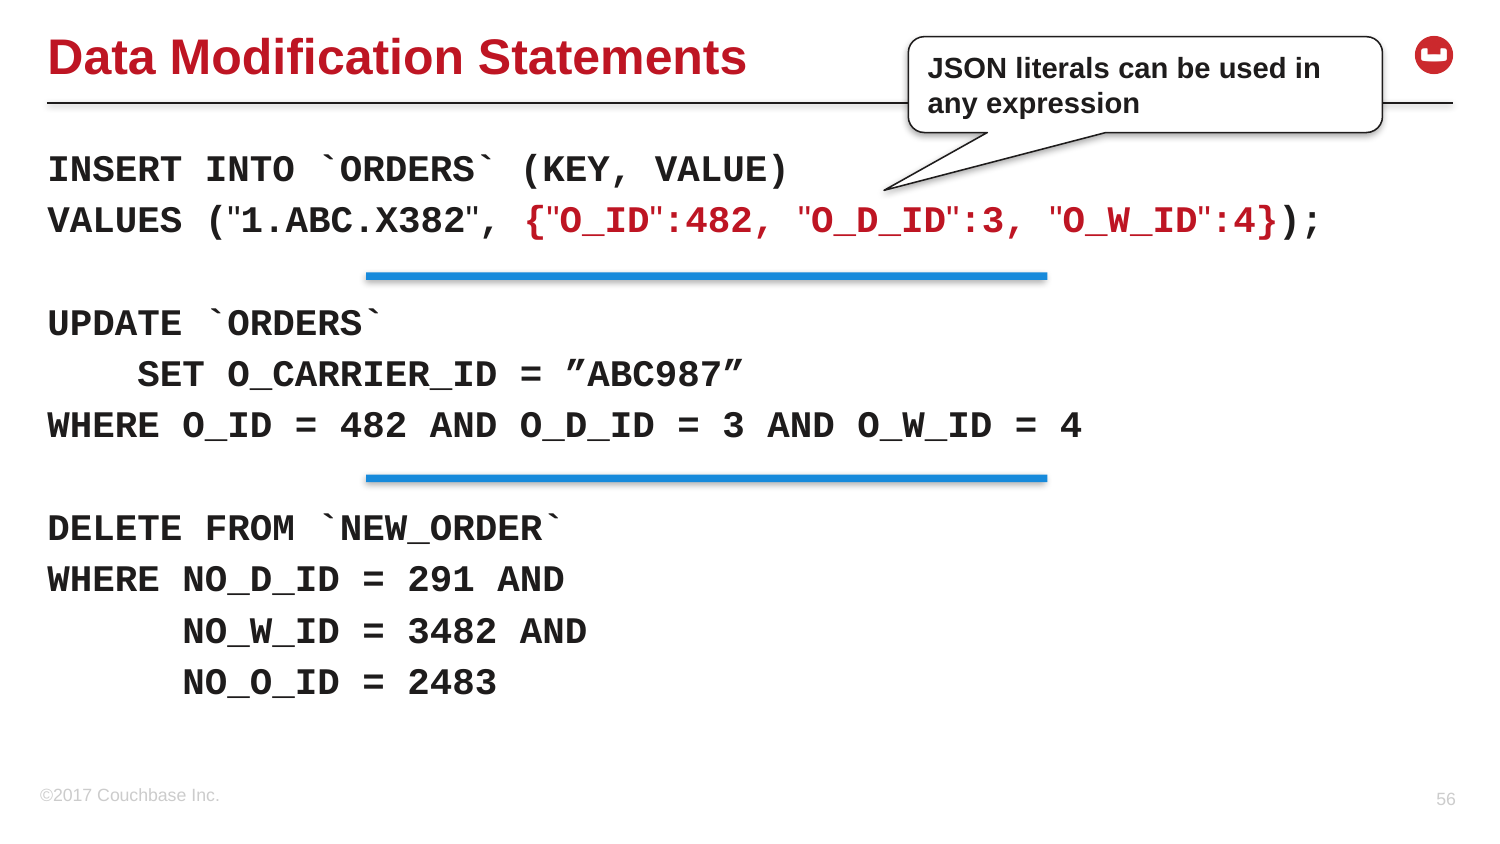

# Data Modification Statements
JSON literals can be used in any expression
INSERT INTO `ORDERS` (KEY, VALUE)
VALUES ("1.ABC.X382", {"O_ID":482, "O_D_ID":3, "O_W_ID":4});

UPDATE `ORDERS`
    SET O_CARRIER_ID = ”ABC987”
WHERE O_ID = 482 AND O_D_ID = 3 AND O_W_ID = 4

DELETE FROM `NEW_ORDER`
WHERE NO_D_ID = 291 AND
      NO_W_ID = 3482 AND
      NO_O_ID = 2483